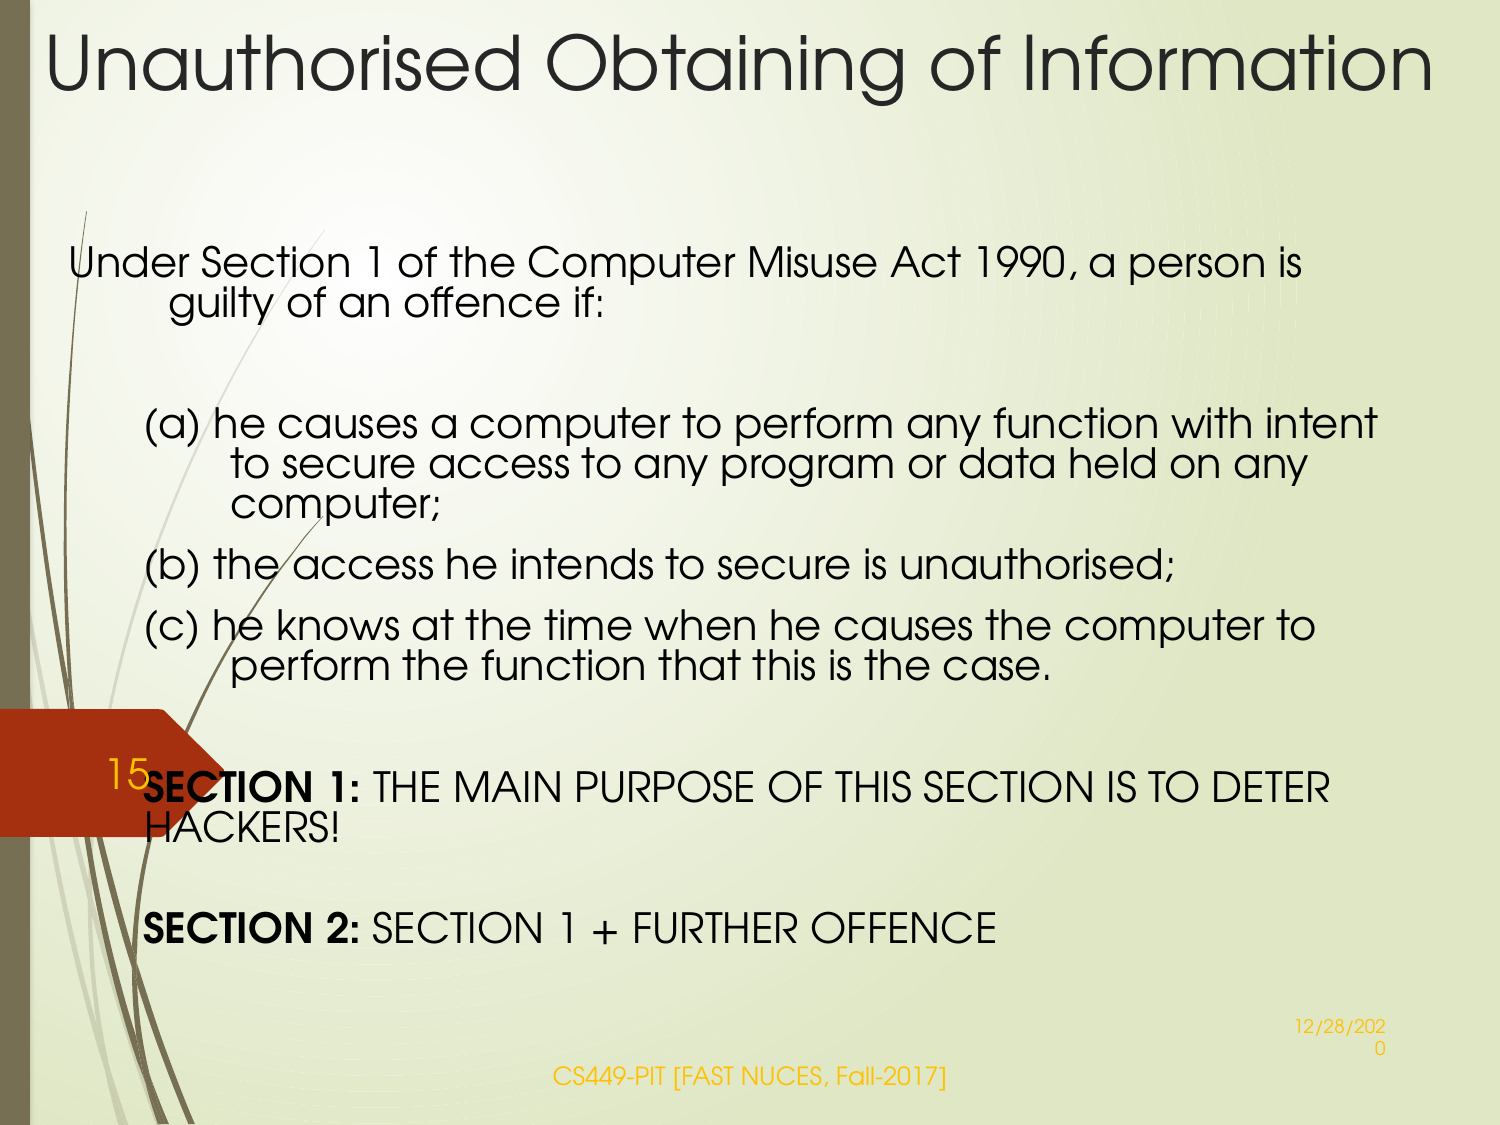

# Unauthorised Obtaining of Information
Under Section 1 of the Computer Misuse Act 1990, a person is guilty of an offence if:

(a) he causes a computer to perform any function with intent to secure access to any program or data held on any computer;
(b) the access he intends to secure is unauthorised;
(c) he knows at the time when he causes the computer to perform the function that this is the case.

SECTION 1: THE MAIN PURPOSE OF THIS SECTION IS TO DETER HACKERS!
SECTION 2: SECTION 1 + FURTHER OFFENCE
15
12/28/2020
CS449-PIT [FAST NUCES, Fall-2017]